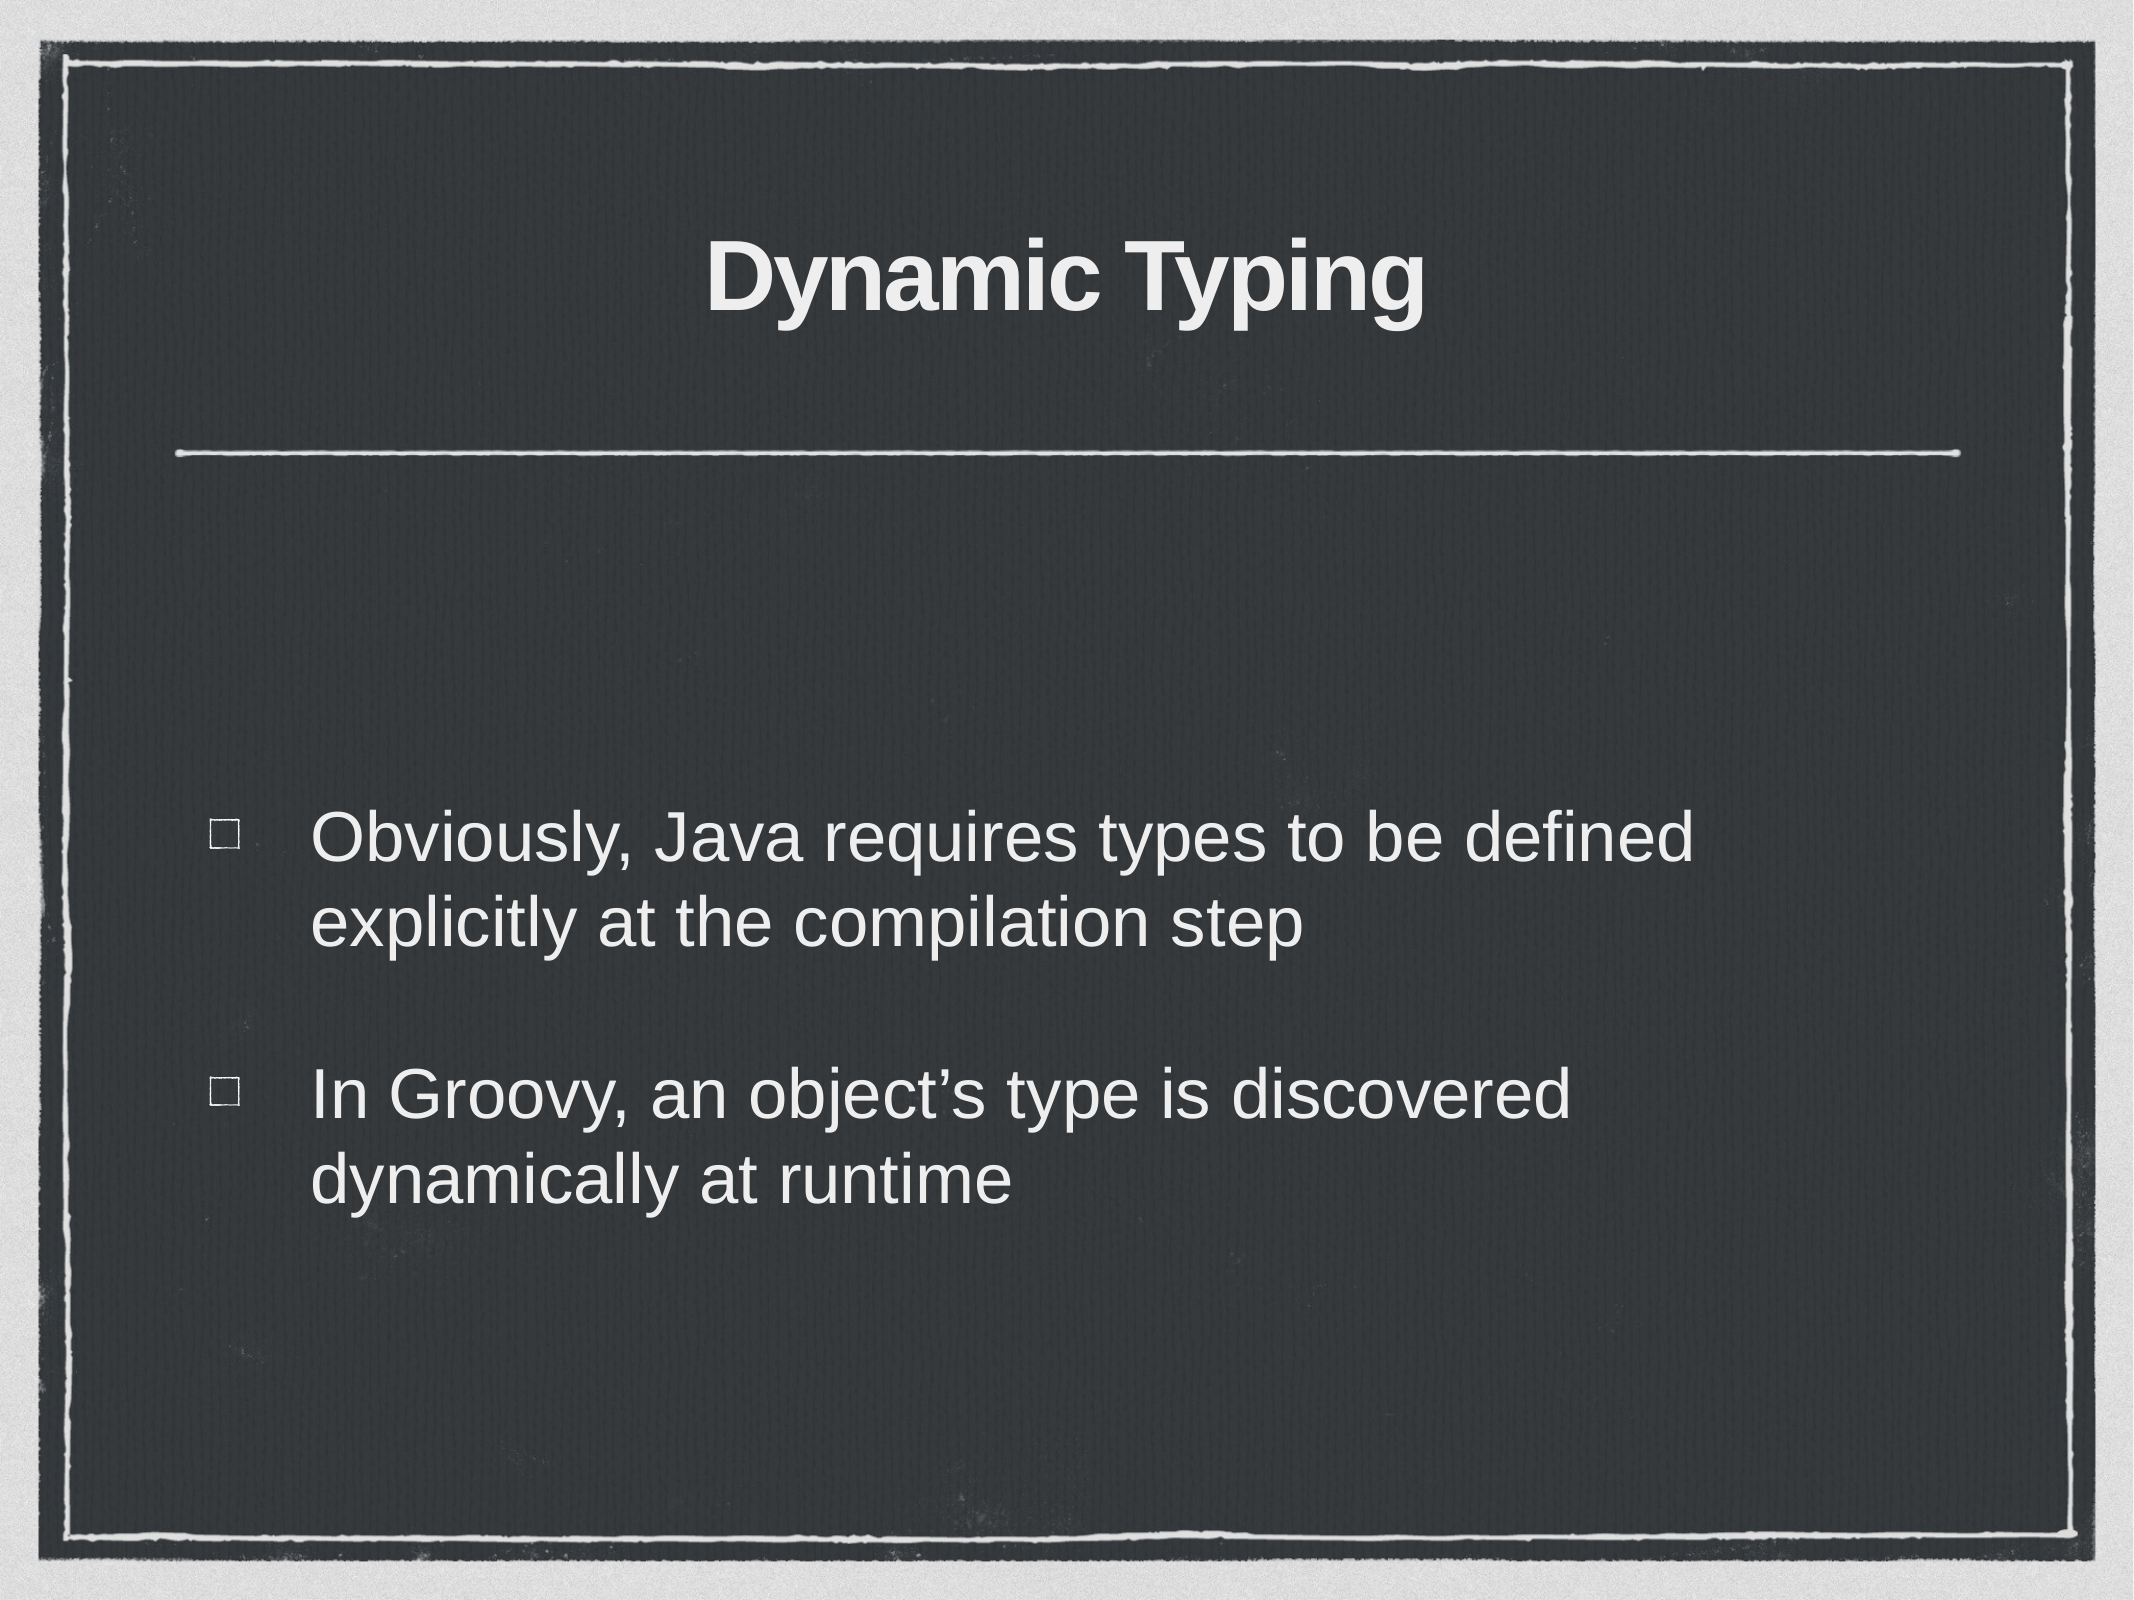

# Dynamic Typing
Obviously, Java requires types to be defined explicitly at the compilation step
In Groovy, an object’s type is discovered dynamically at runtime